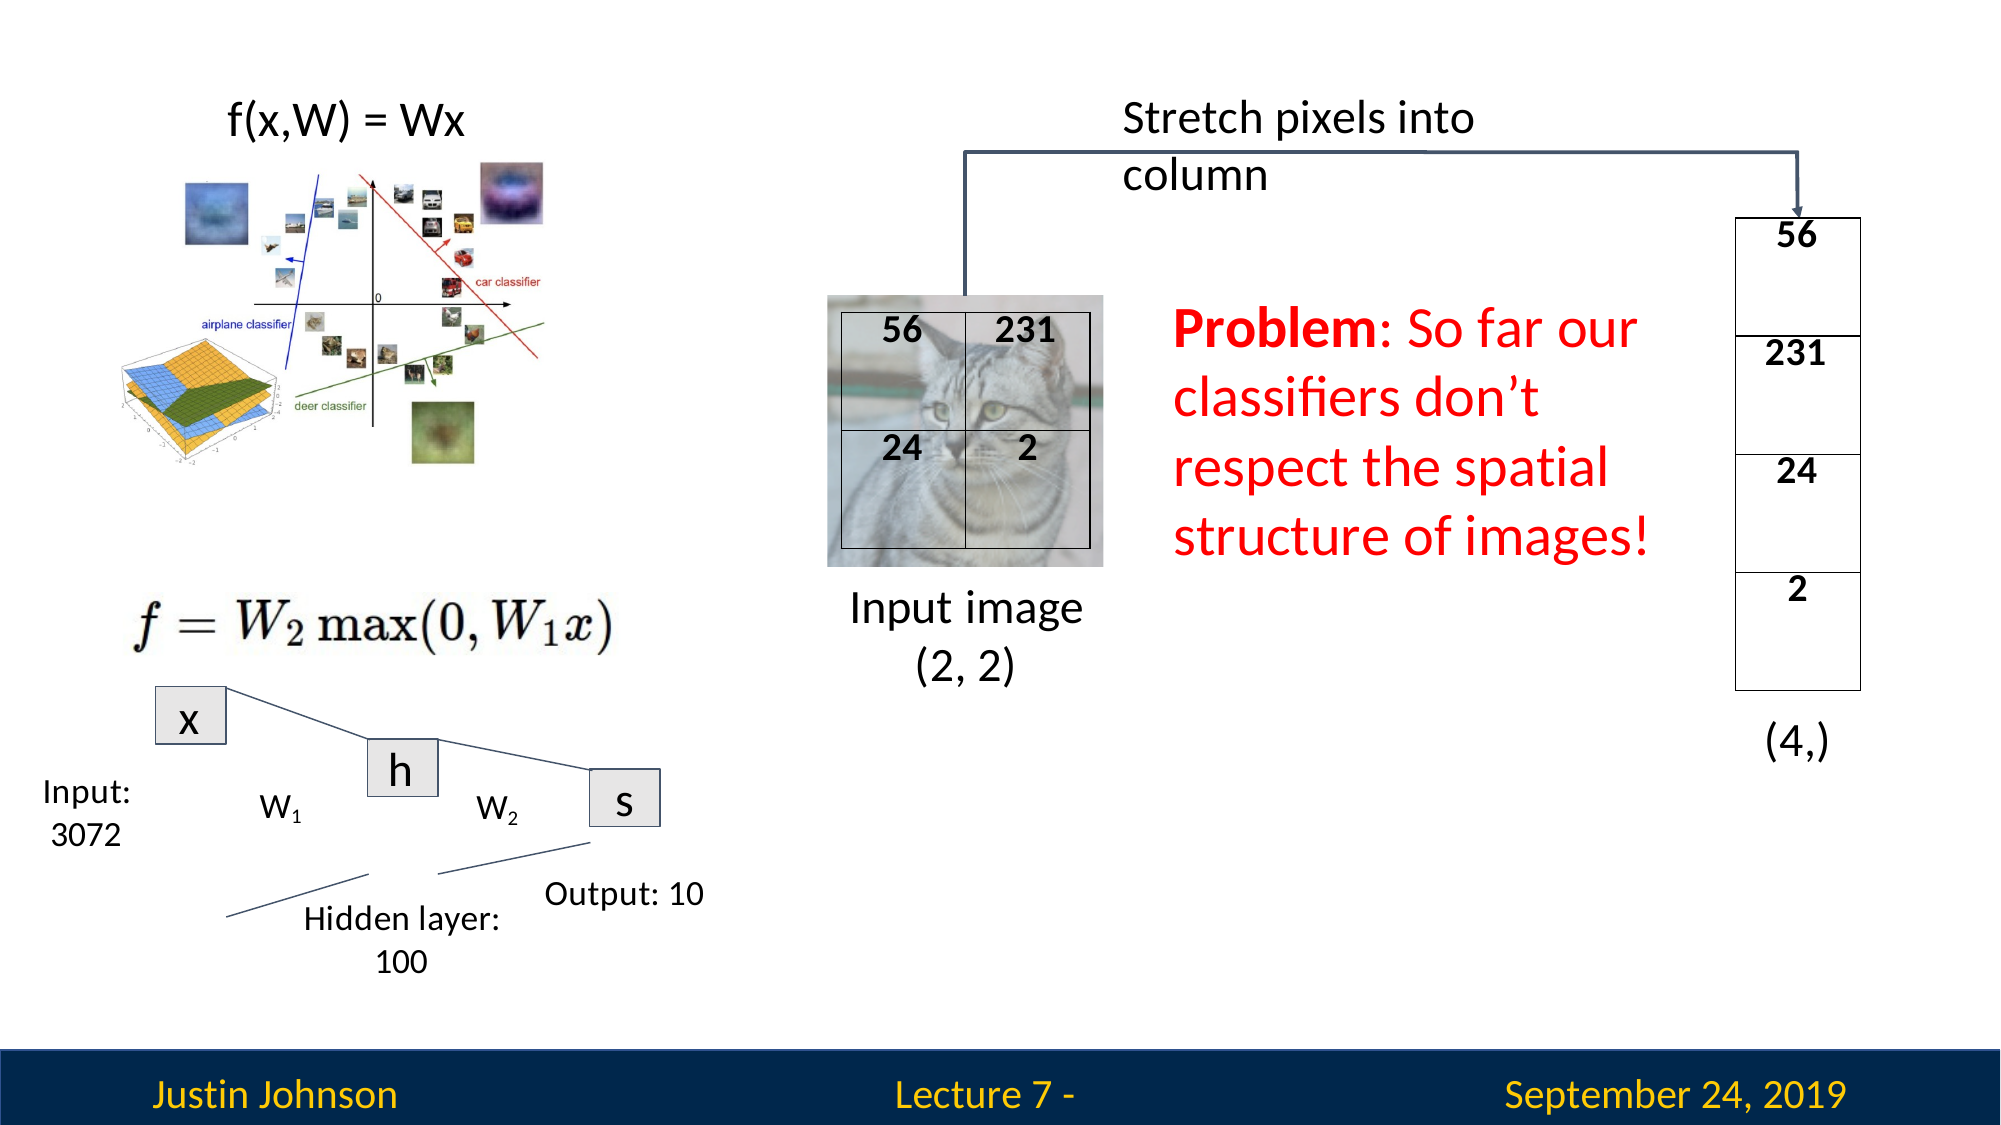

# f(x,W) = Wx
Stretch pixels into column

Problem: So far our classifiers don’t respect the spatial structure of images!
Input image (2, 2)
| 56 |
| --- |
| 231 |
| 24 |
| 2 |

| 56 | 231 |
| --- | --- |
| 24 | 2 |

x

(4,)
h

Input: 3072
s
W1
W2

Output: 10

Hidden layer: 100
Justin Johnson
September 24, 2019
Lecture 7 - 18